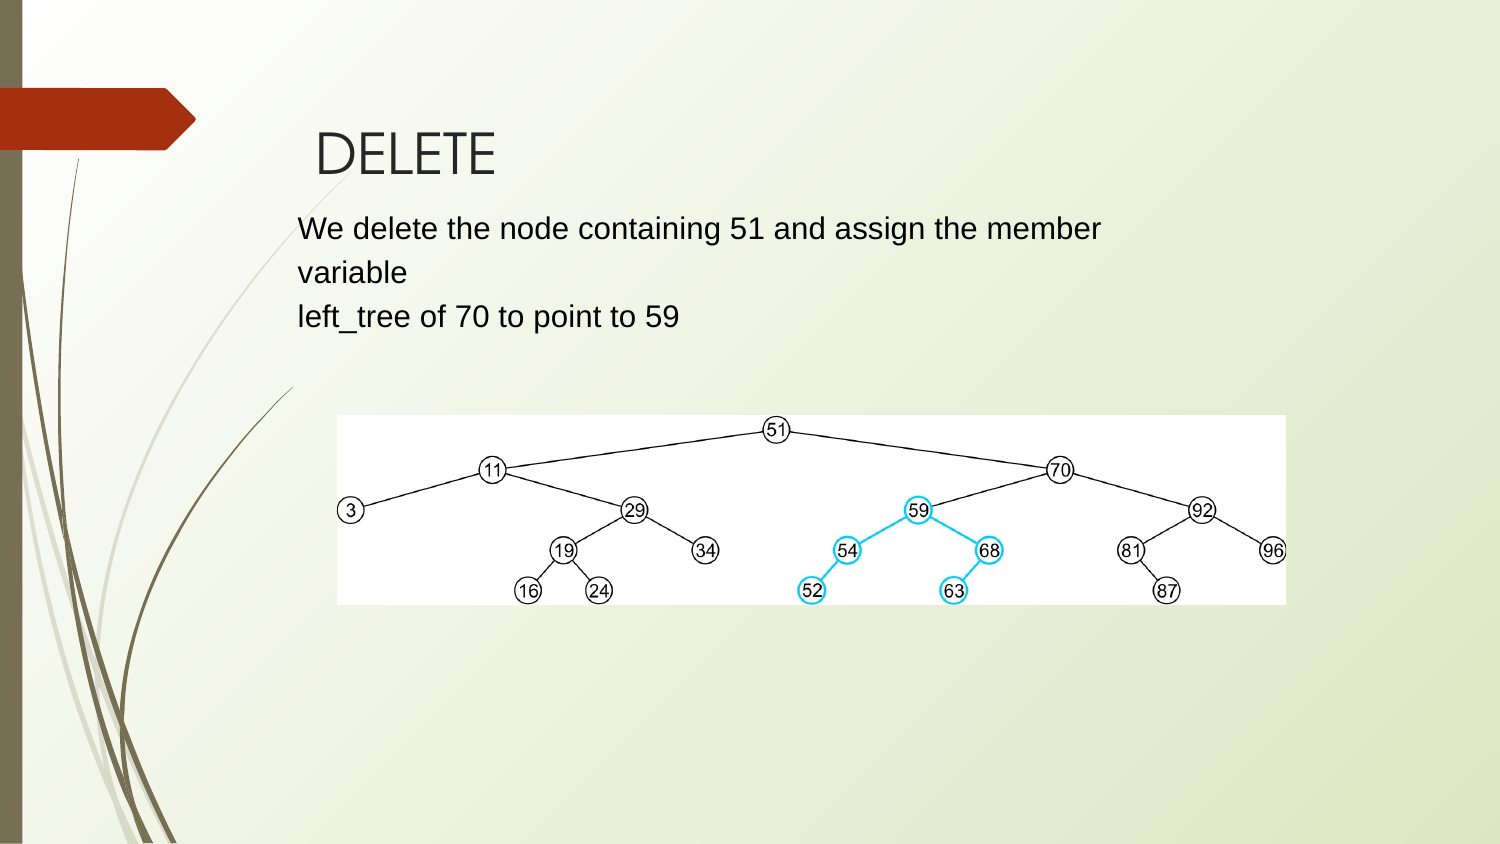

# DELETE
We delete the node containing 51 and assign the member variable
left_tree of 70 to point to 59